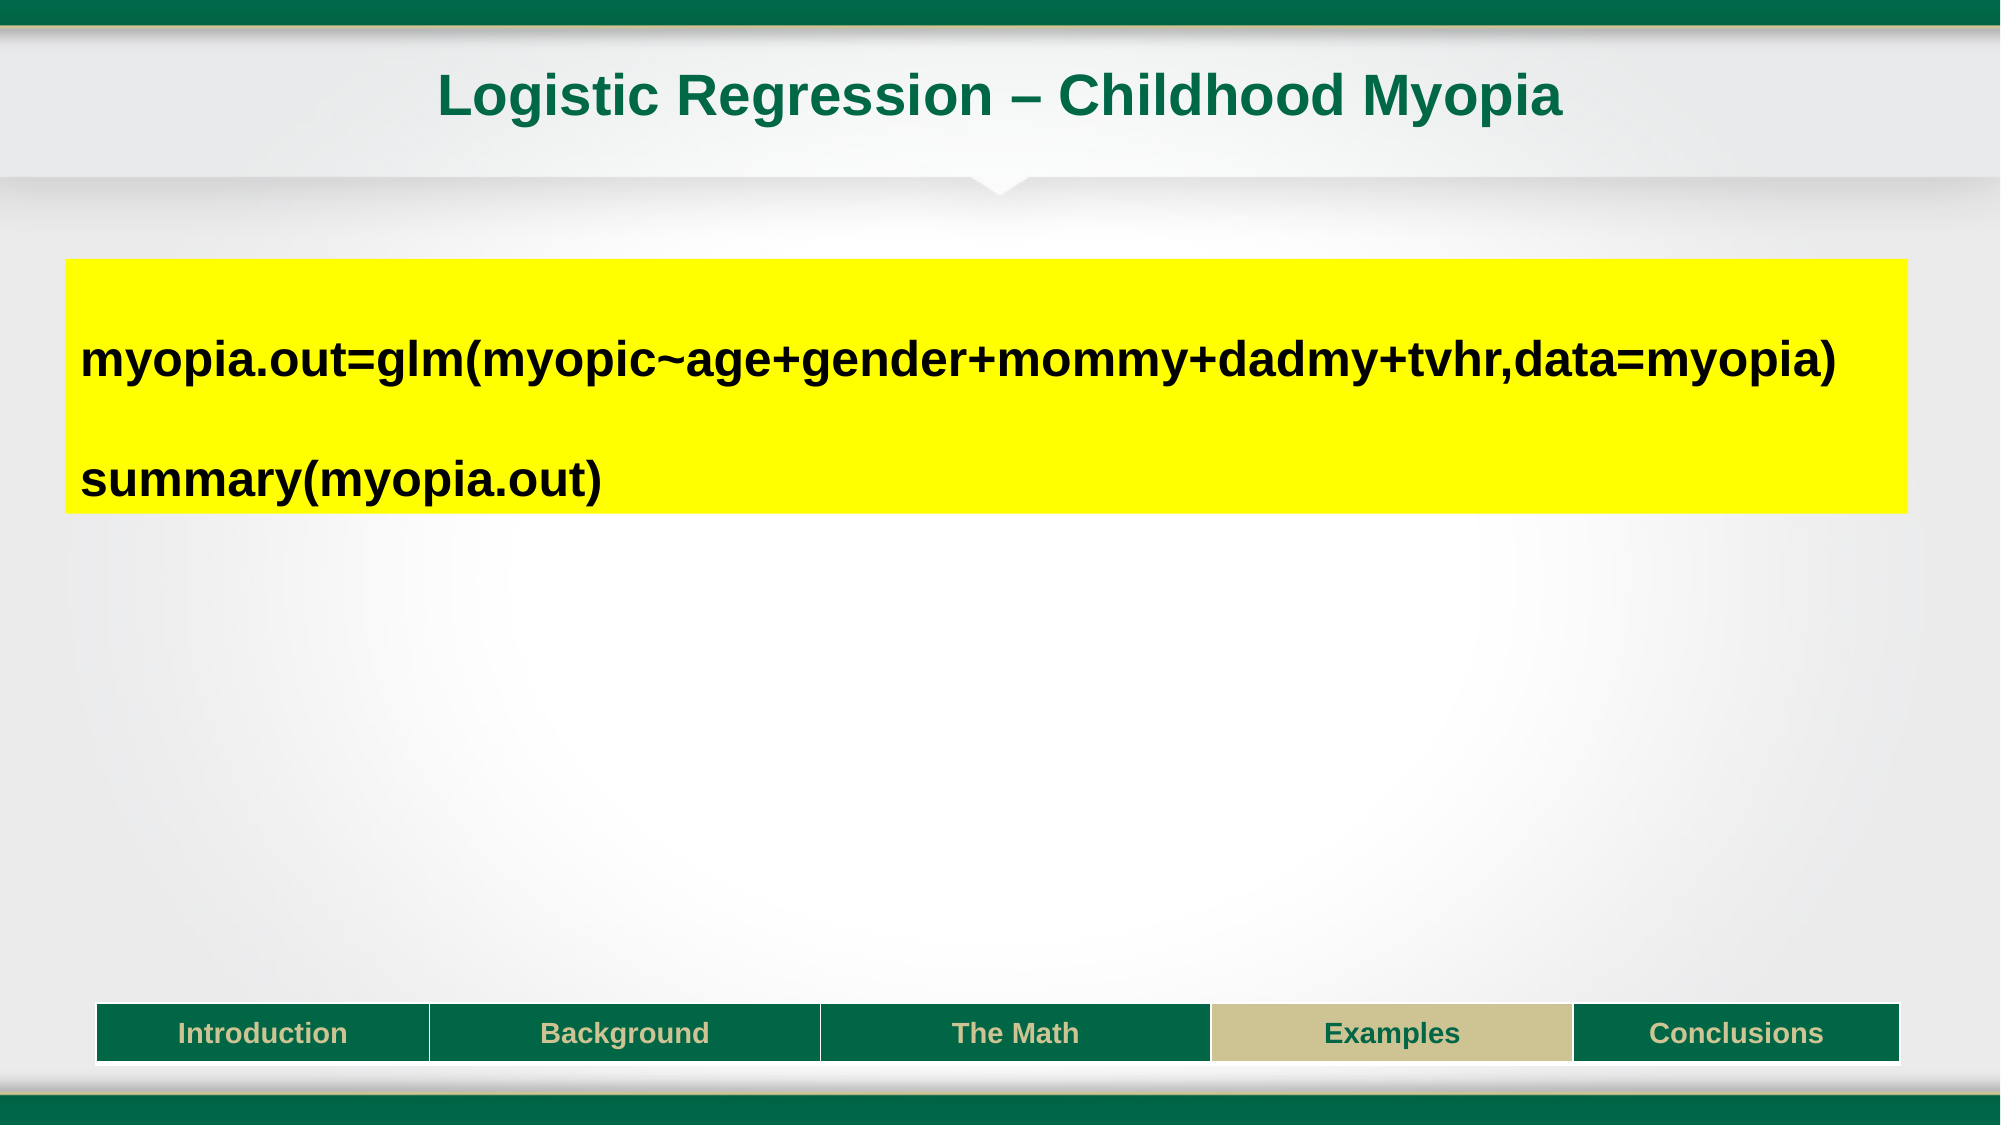

# Logistic Regression – Childhood Myopia
myopia.out=glm(myopic~age+gender+mommy+dadmy+tvhr,data=myopia)
summary(myopia.out)
| Introduction | Background | The Math | Examples | Conclusions |
| --- | --- | --- | --- | --- |